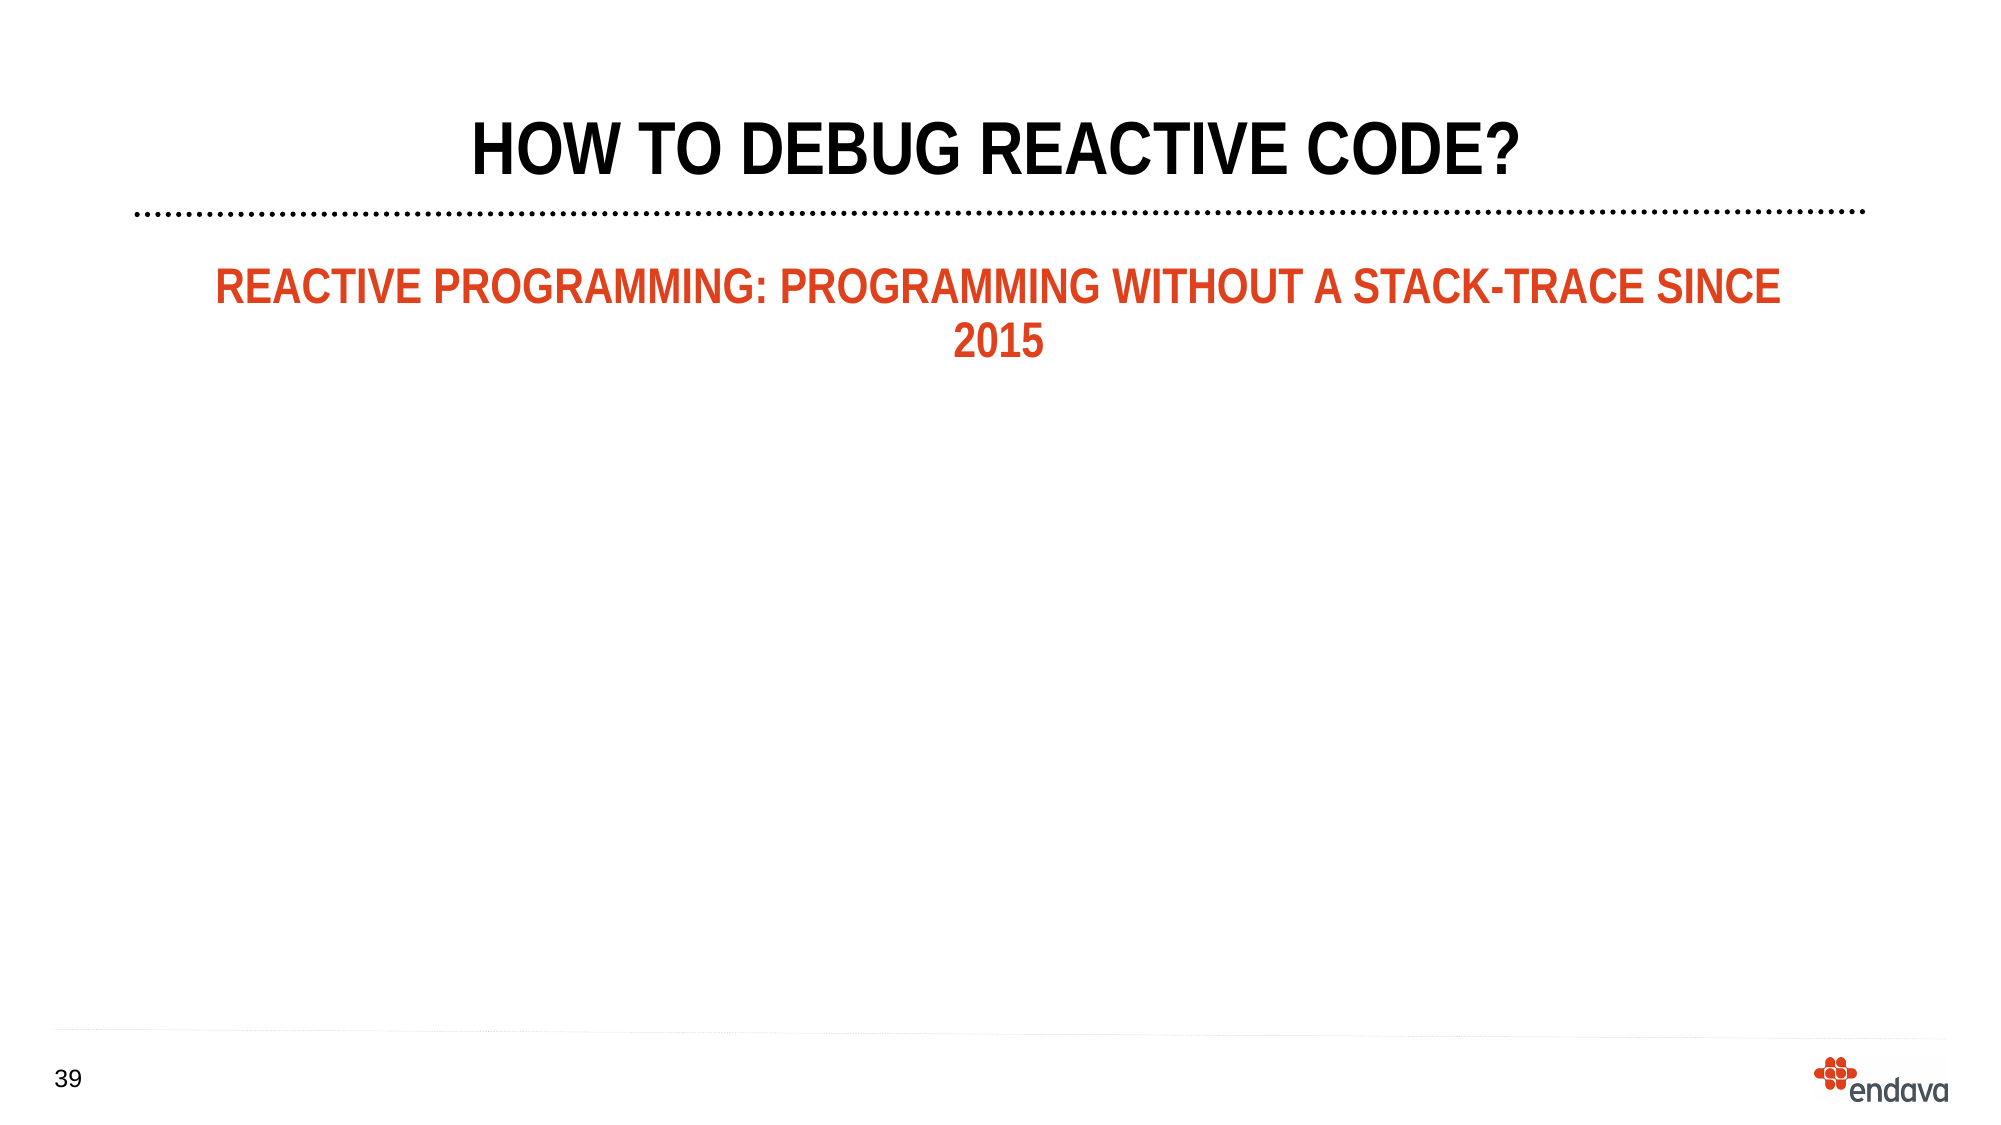

# How to debug reactive code?
Reactive programming: programming without a stack-trace since 2015